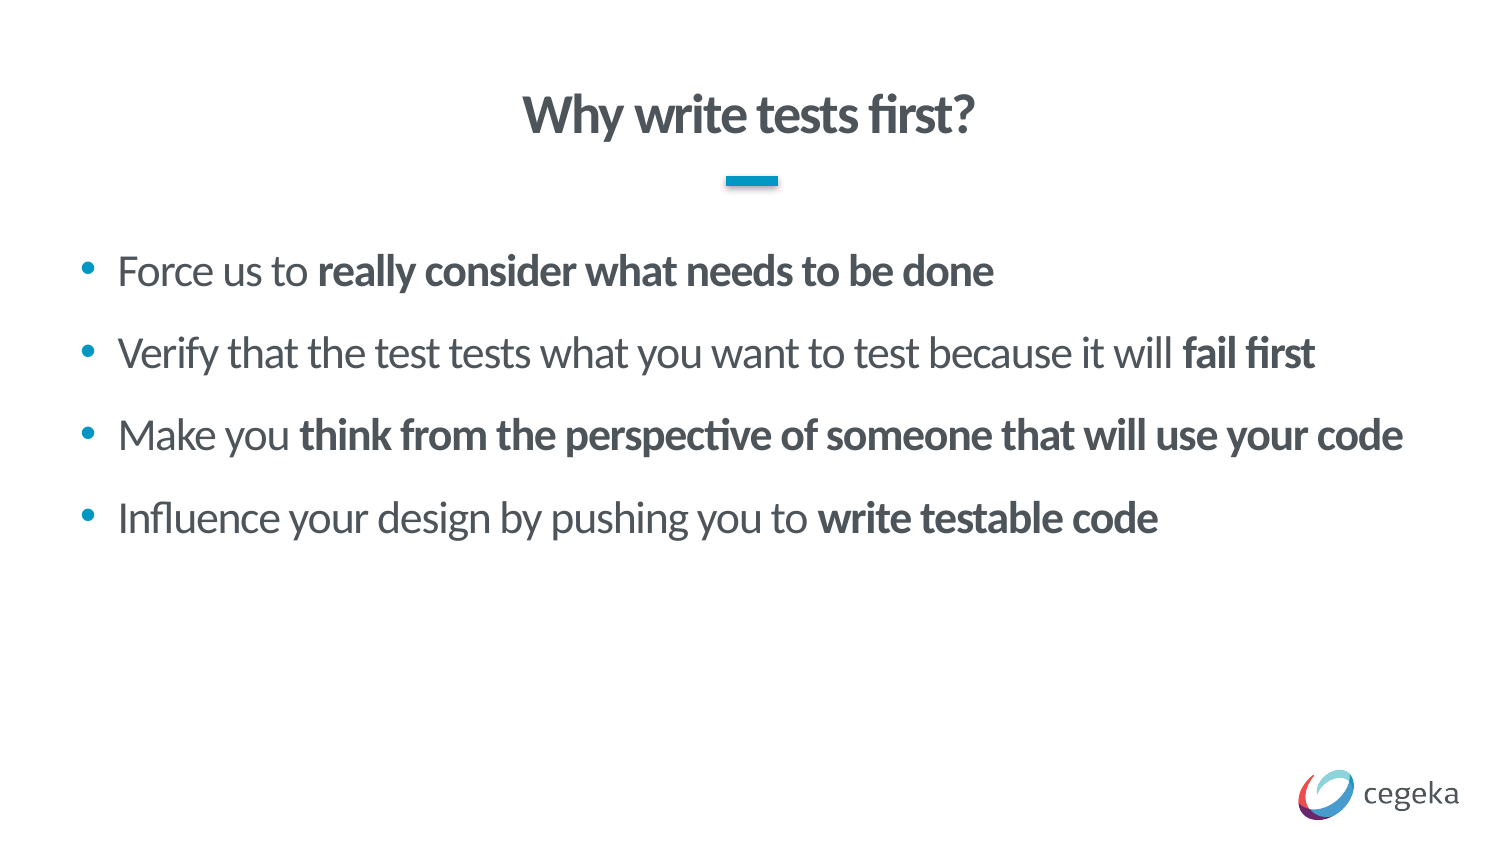

# Why write tests first?
Force us to really consider what needs to be done
Verify that the test tests what you want to test because it will fail first
Make you think from the perspective of someone that will use your code
Influence your design by pushing you to write testable code